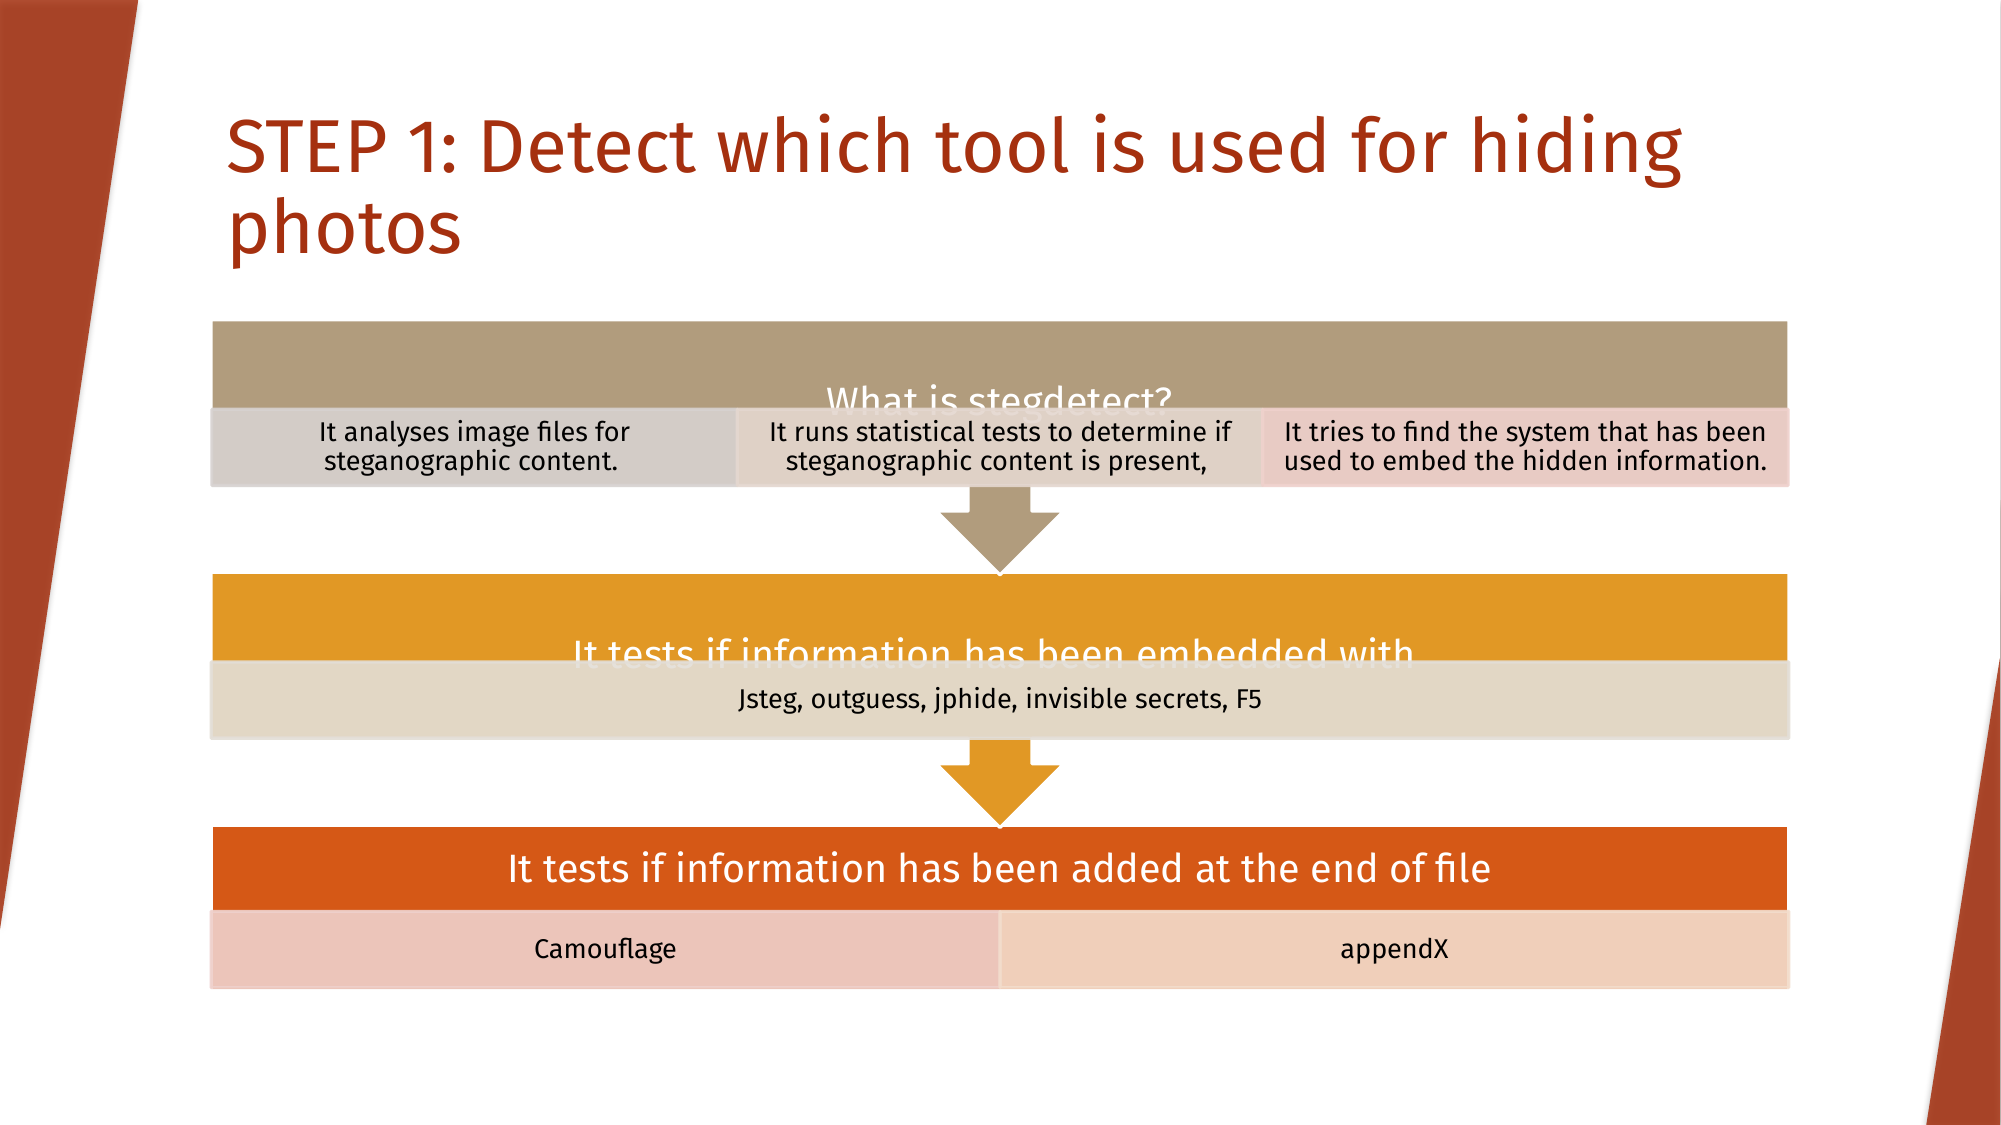

# STEP 1: Detect which tool is used for hiding photos
It tests if information has been added at the end of file
Camouflage
appendX
It tests if information has been embedded with
Jsteg, outguess, jphide, invisible secrets, F5
What is stegdetect?
It analyses image files for steganographic content.
It runs statistical tests to determine if steganographic content is present,
It tries to find the system that has been used to embed the hidden information.